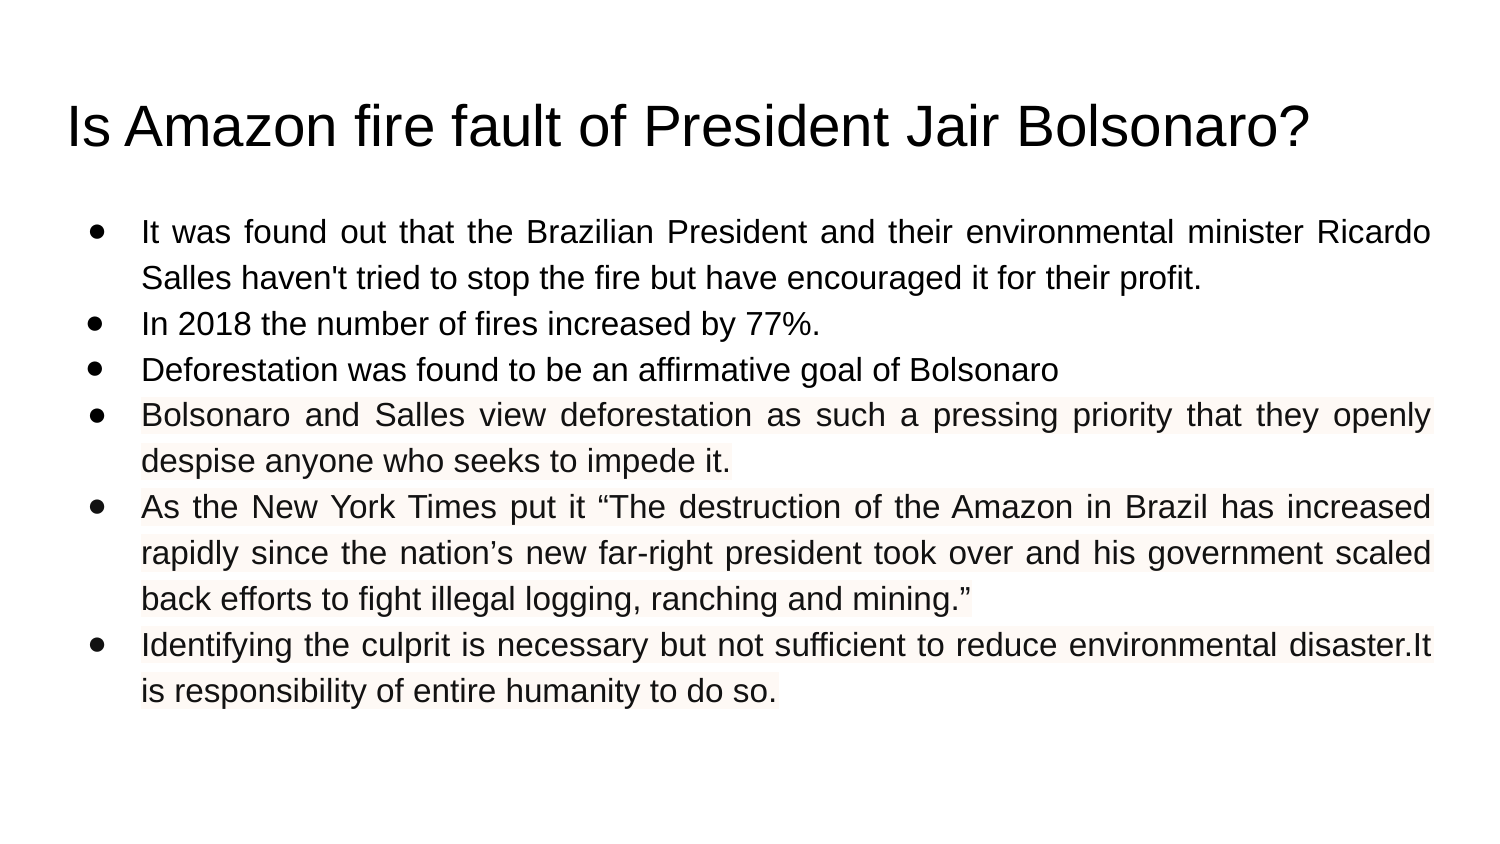

# Is Amazon fire fault of President Jair Bolsonaro?
It was found out that the Brazilian President and their environmental minister Ricardo Salles haven't tried to stop the fire but have encouraged it for their profit.
In 2018 the number of fires increased by 77%.
Deforestation was found to be an affirmative goal of Bolsonaro
Bolsonaro and Salles view deforestation as such a pressing priority that they openly despise anyone who seeks to impede it.
As the New York Times put it “The destruction of the Amazon in Brazil has increased rapidly since the nation’s new far-right president took over and his government scaled back efforts to fight illegal logging, ranching and mining.”
Identifying the culprit is necessary but not sufficient to reduce environmental disaster.It is responsibility of entire humanity to do so.